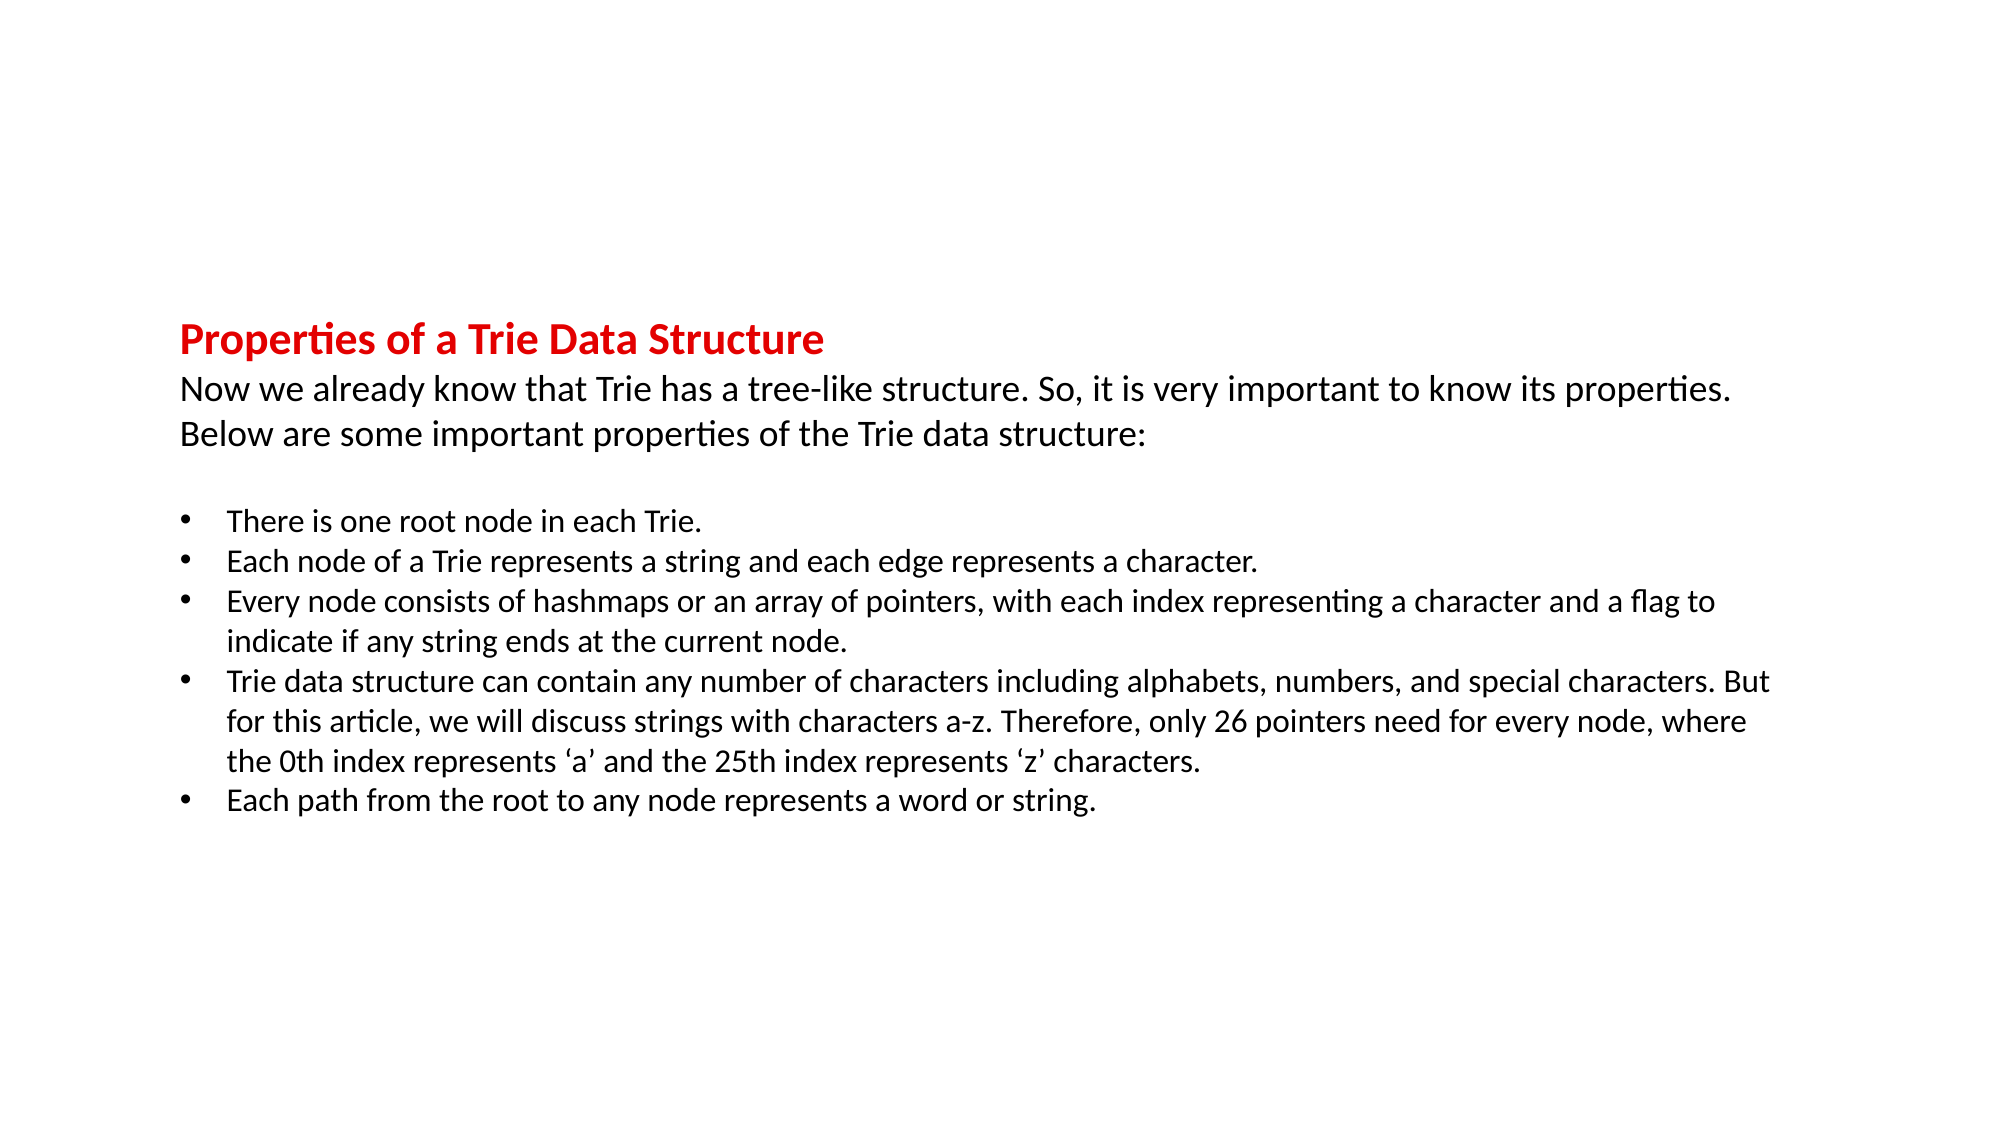

Properties of a Trie Data Structure
Now we already know that Trie has a tree-like structure. So, it is very important to know its properties.
Below are some important properties of the Trie data structure:

There is one root node in each Trie.
Each node of a Trie represents a string and each edge represents a character.
Every node consists of hashmaps or an array of pointers, with each index representing a character and a flag to indicate if any string ends at the current node.
Trie data structure can contain any number of characters including alphabets, numbers, and special characters. But for this article, we will discuss strings with characters a-z. Therefore, only 26 pointers need for every node, where the 0th index represents ‘a’ and the 25th index represents ‘z’ characters.
Each path from the root to any node represents a word or string.